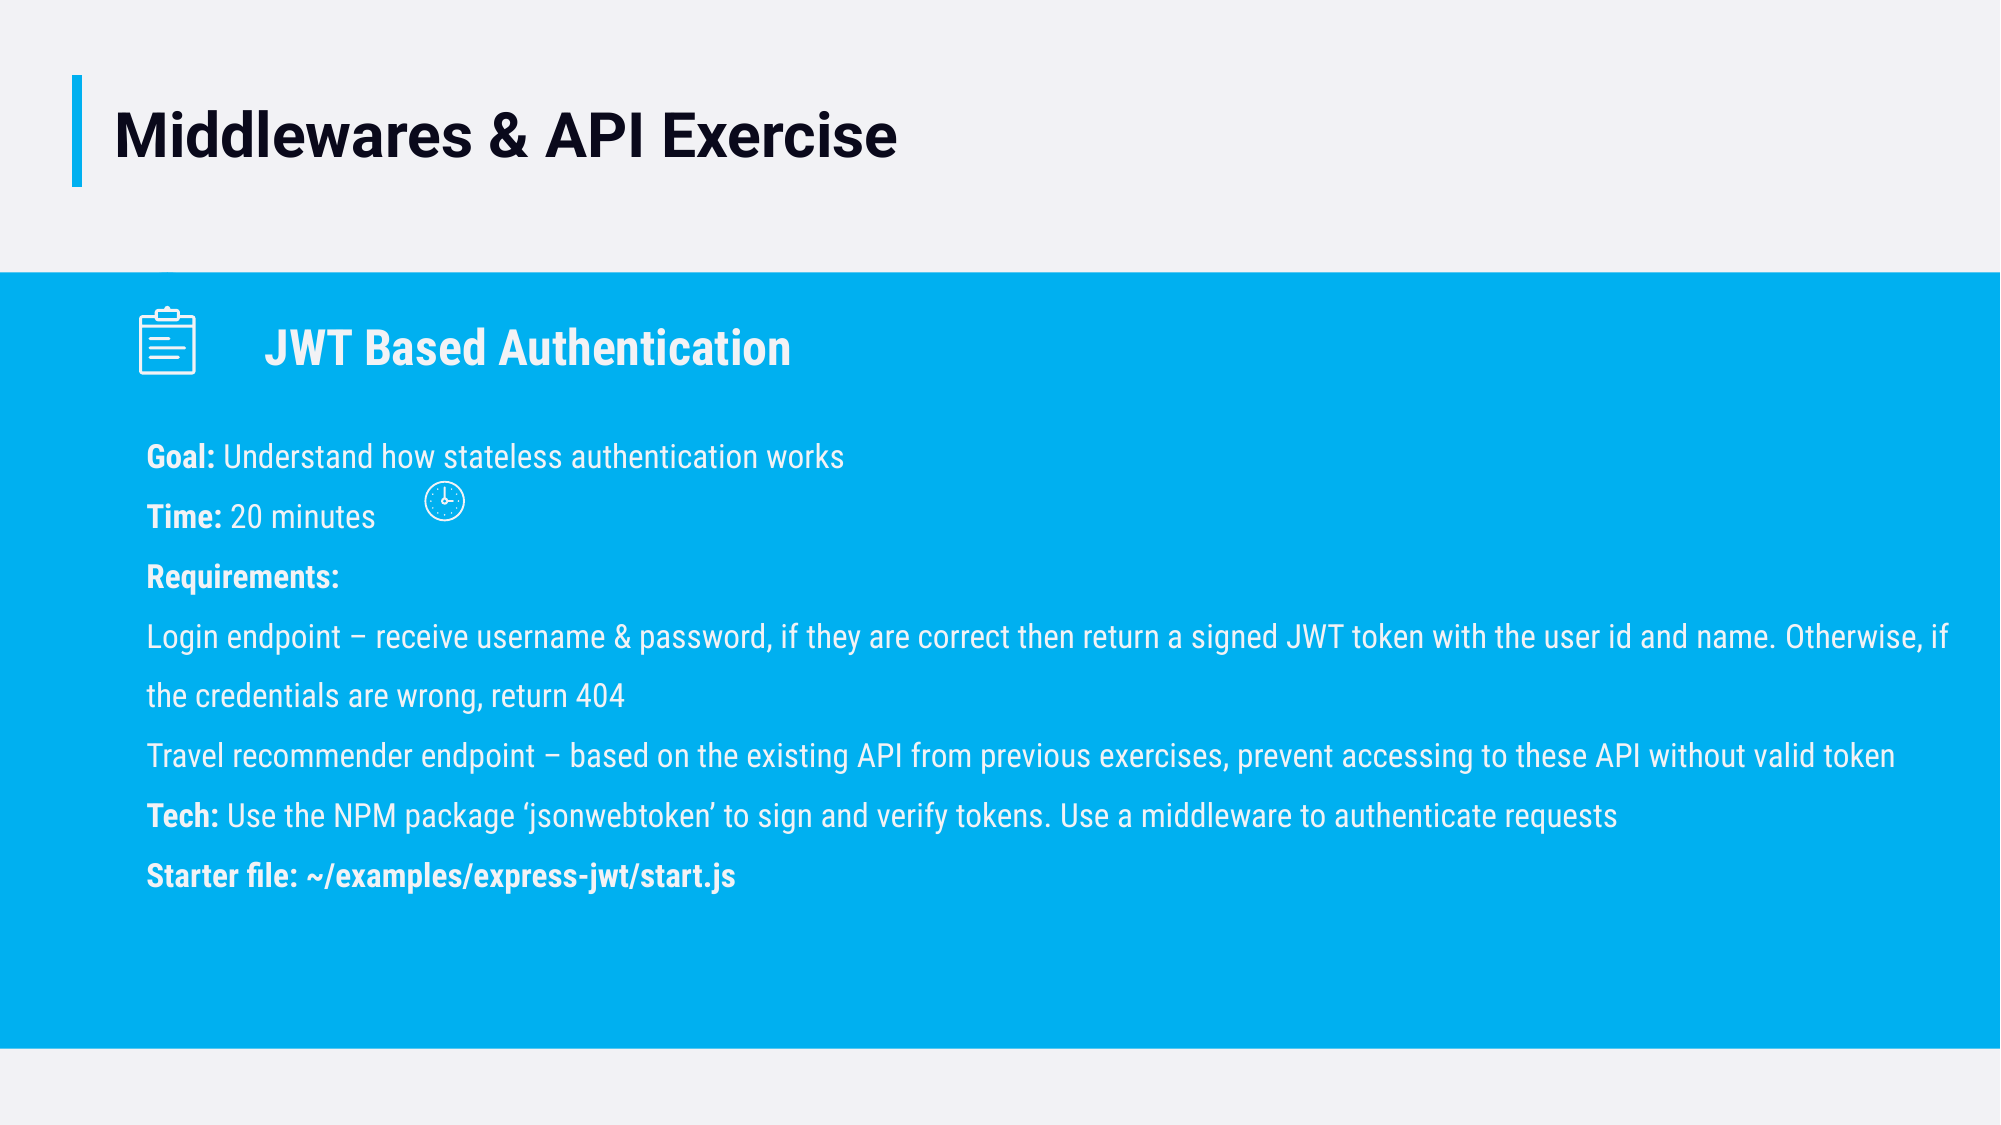

# Middlewares & API Exercise

JWT Based Authentication
Goal: Understand how stateless authentication works
Time: 20 minutes
Requirements:
Login endpoint – receive username & password, if they are correct then return a signed JWT token with the user id and name. Otherwise, if the credentials are wrong, return 404
Travel recommender endpoint – based on the existing API from previous exercises, prevent accessing to these API without valid token
Tech: Use the NPM package ‘jsonwebtoken’ to sign and verify tokens. Use a middleware to authenticate requests
Starter file: ~/examples/express-jwt/start.js